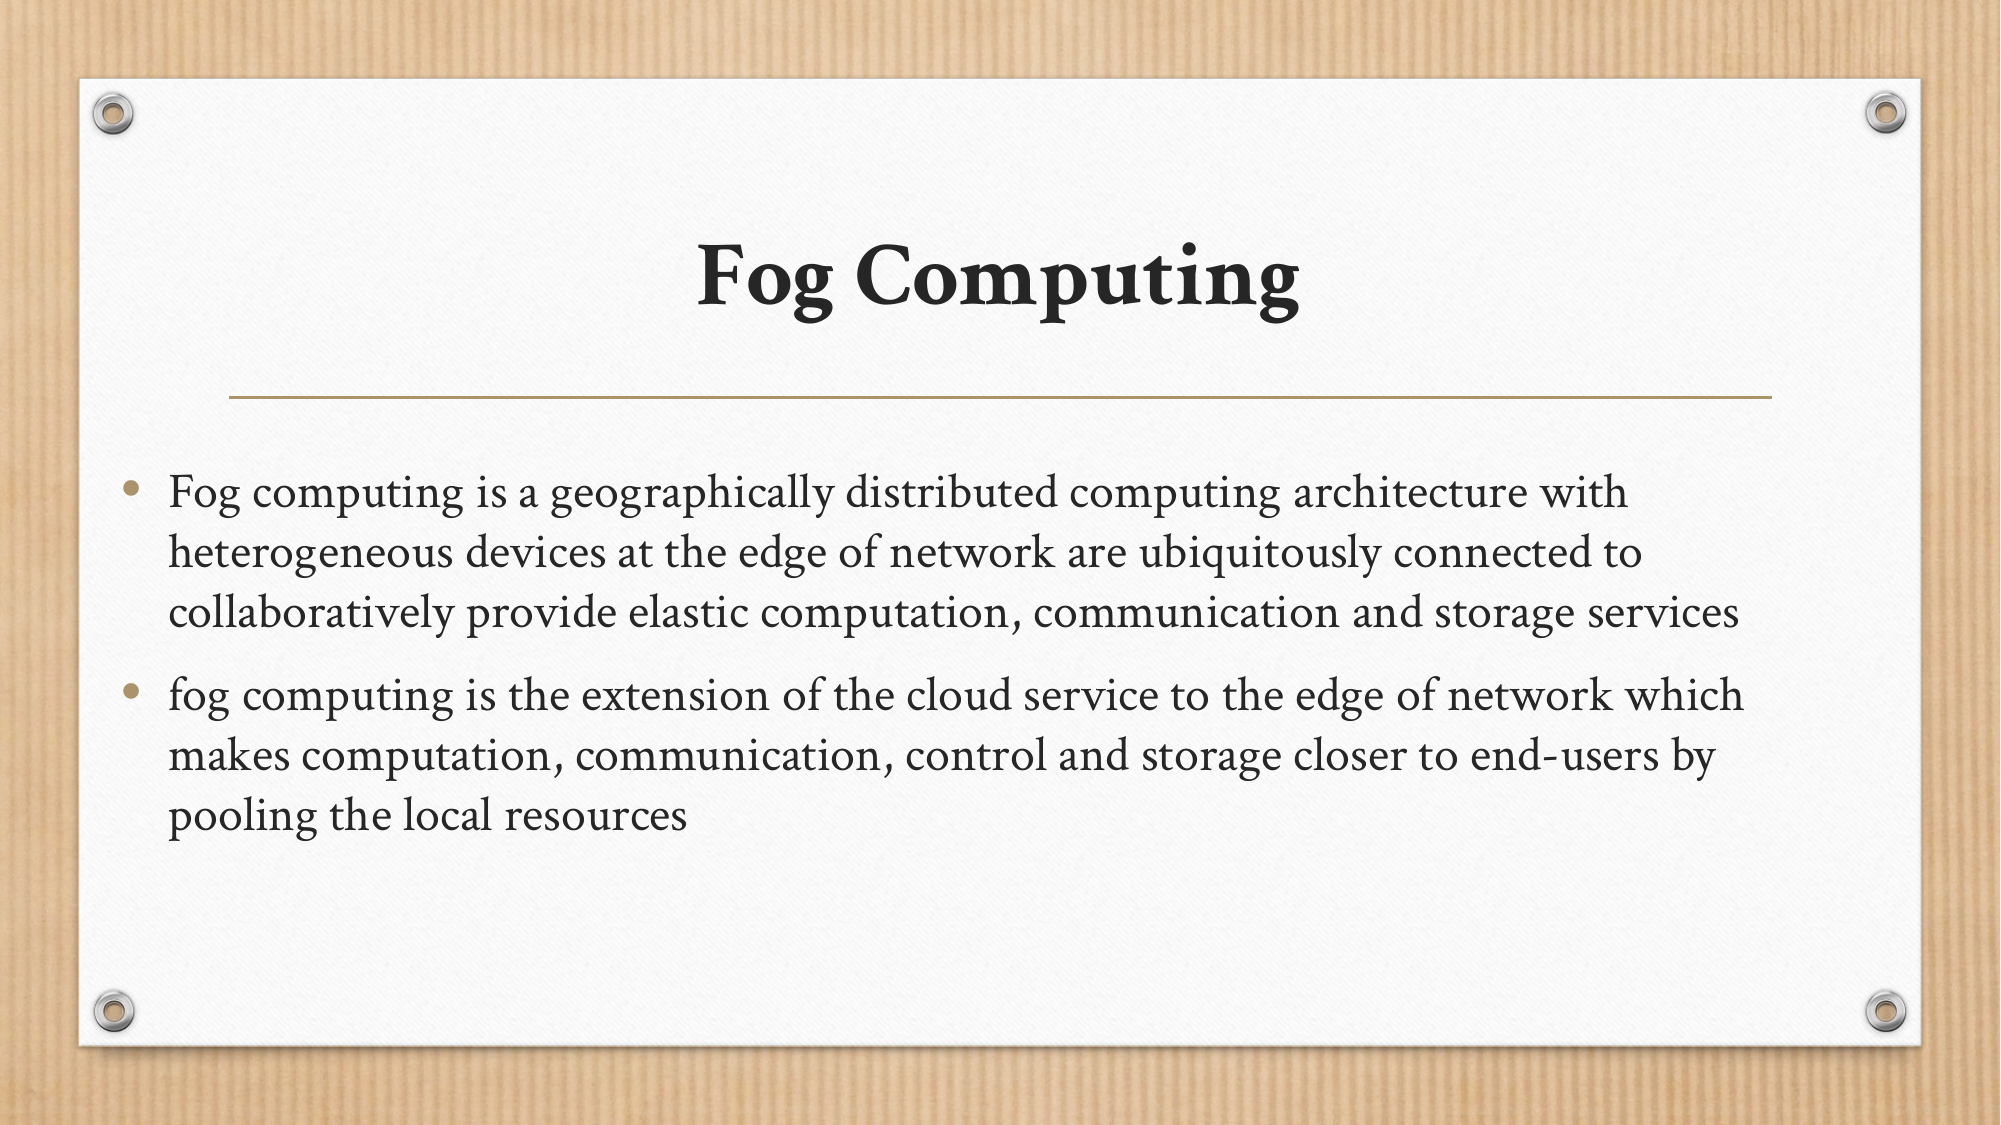

# Fog Computing
Fog computing is a geographically distributed computing architecture with heterogeneous devices at the edge of network are ubiquitously connected to collaboratively provide elastic computation, communication and storage services
fog computing is the extension of the cloud service to the edge of network which makes computation, communication, control and storage closer to end-users by pooling the local resources